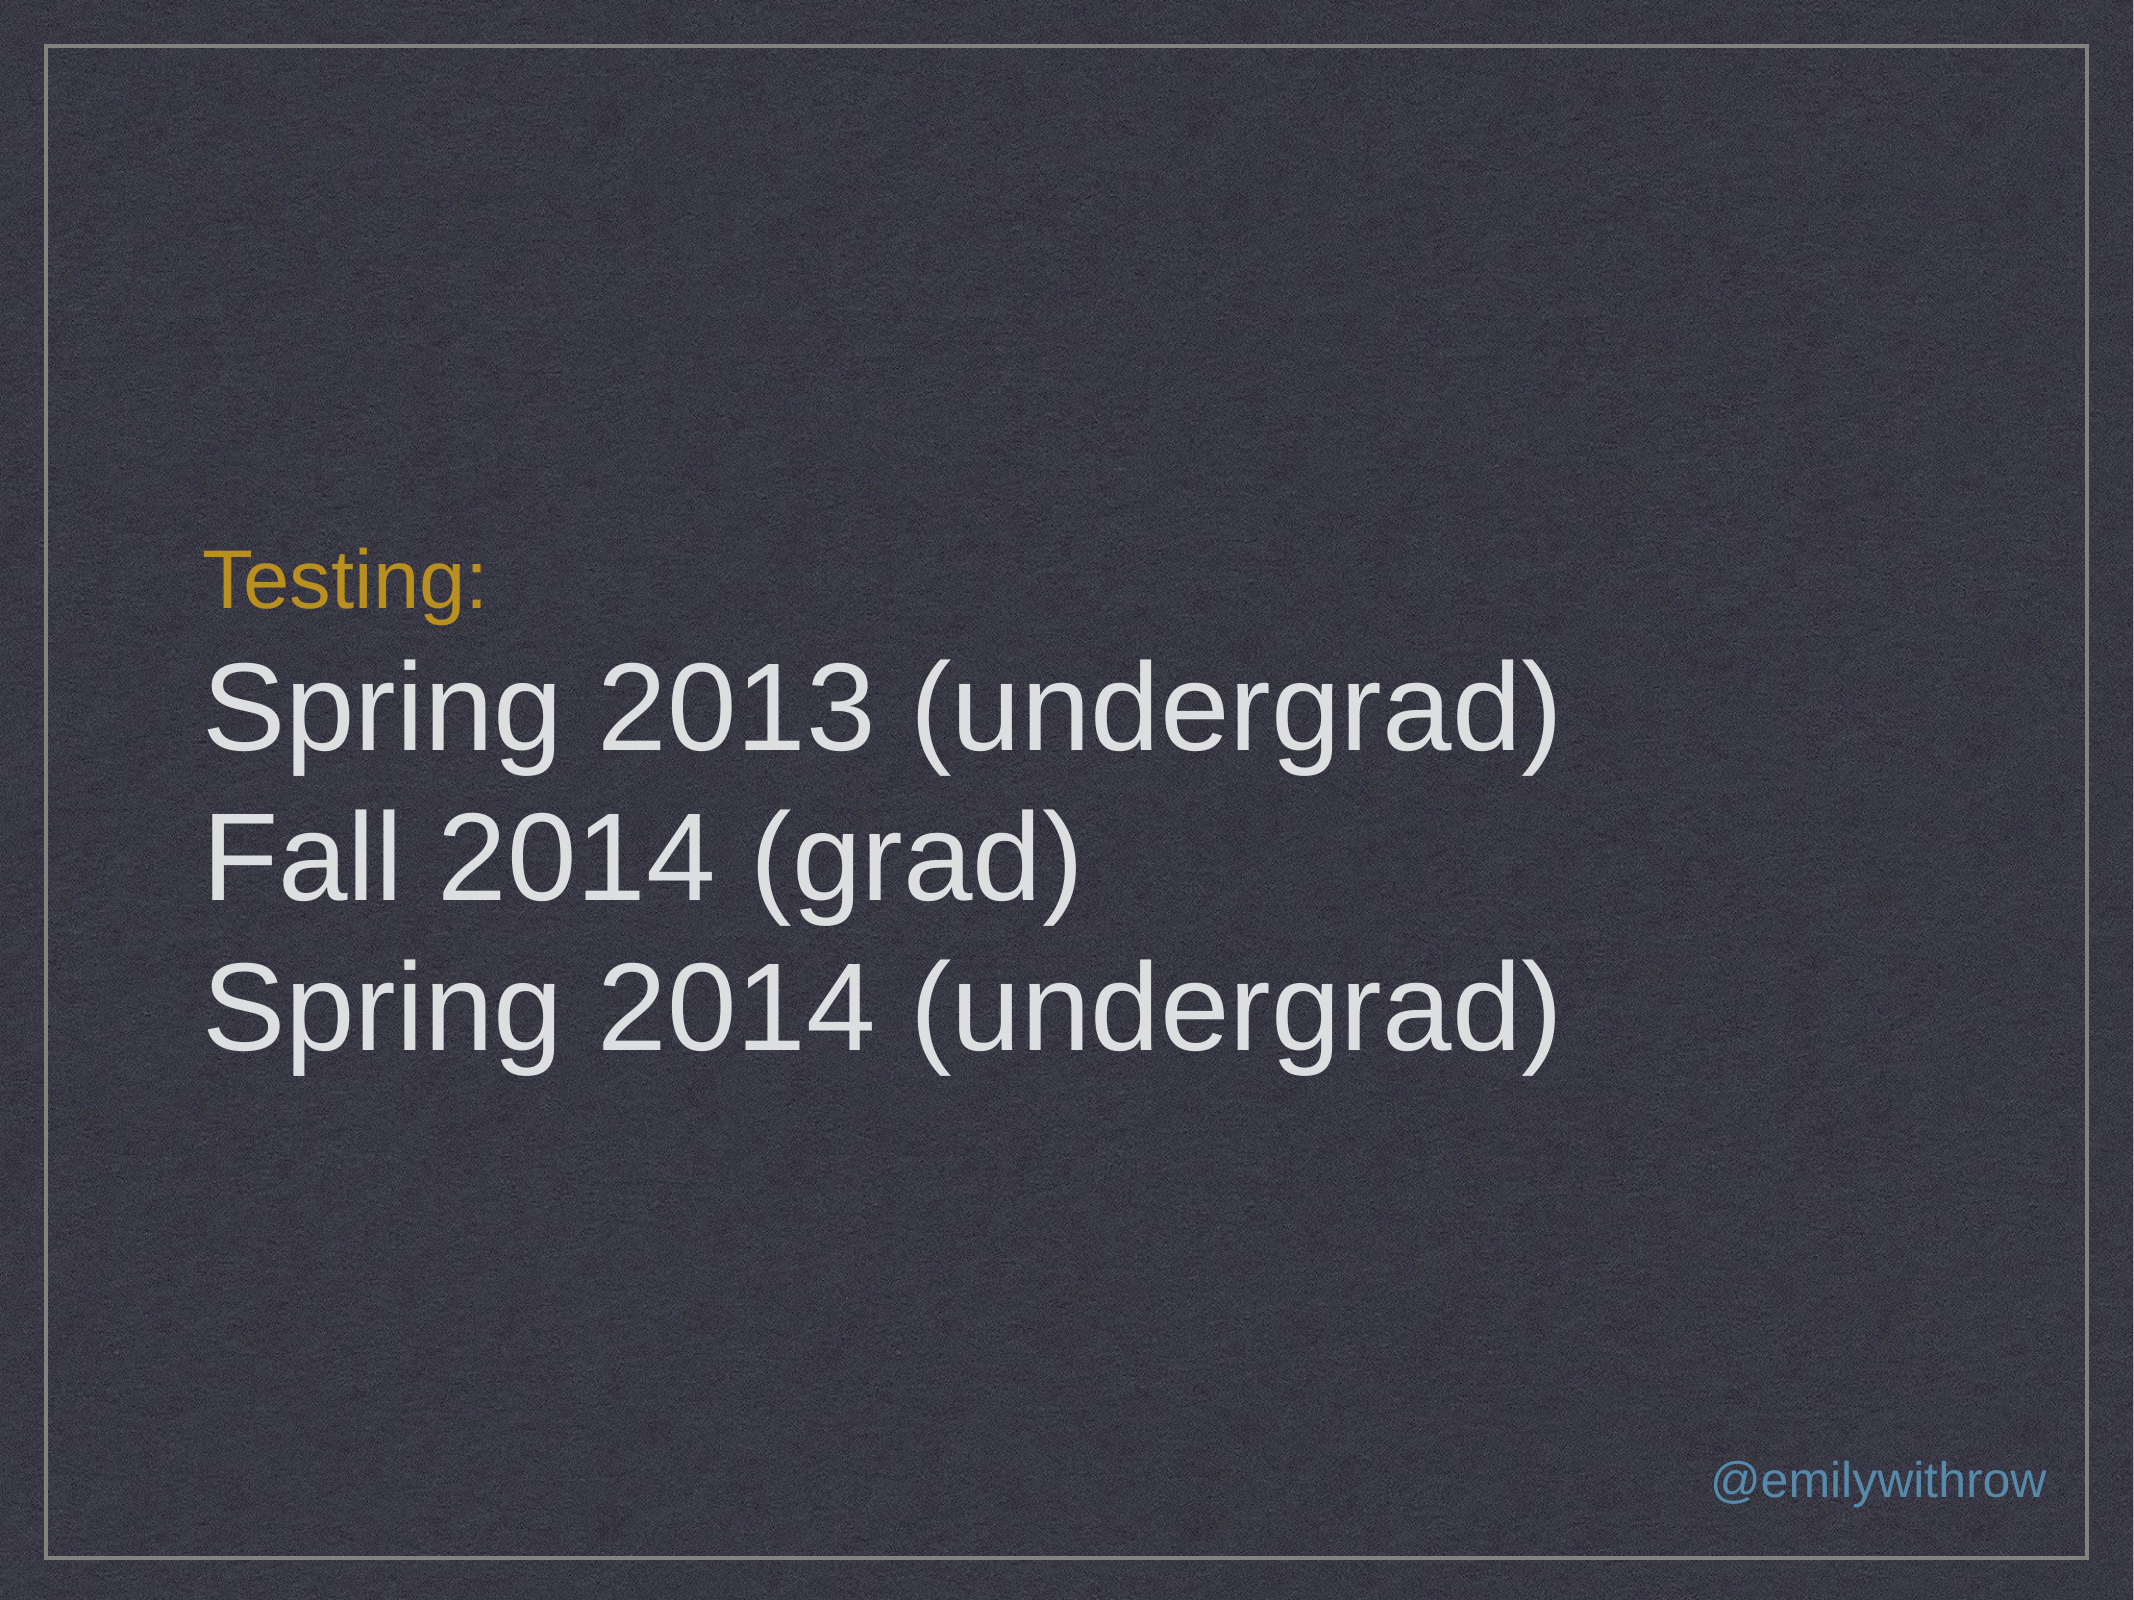

# Testing:
Spring 2013 (undergrad)
Fall 2014 (grad)
Spring 2014 (undergrad)